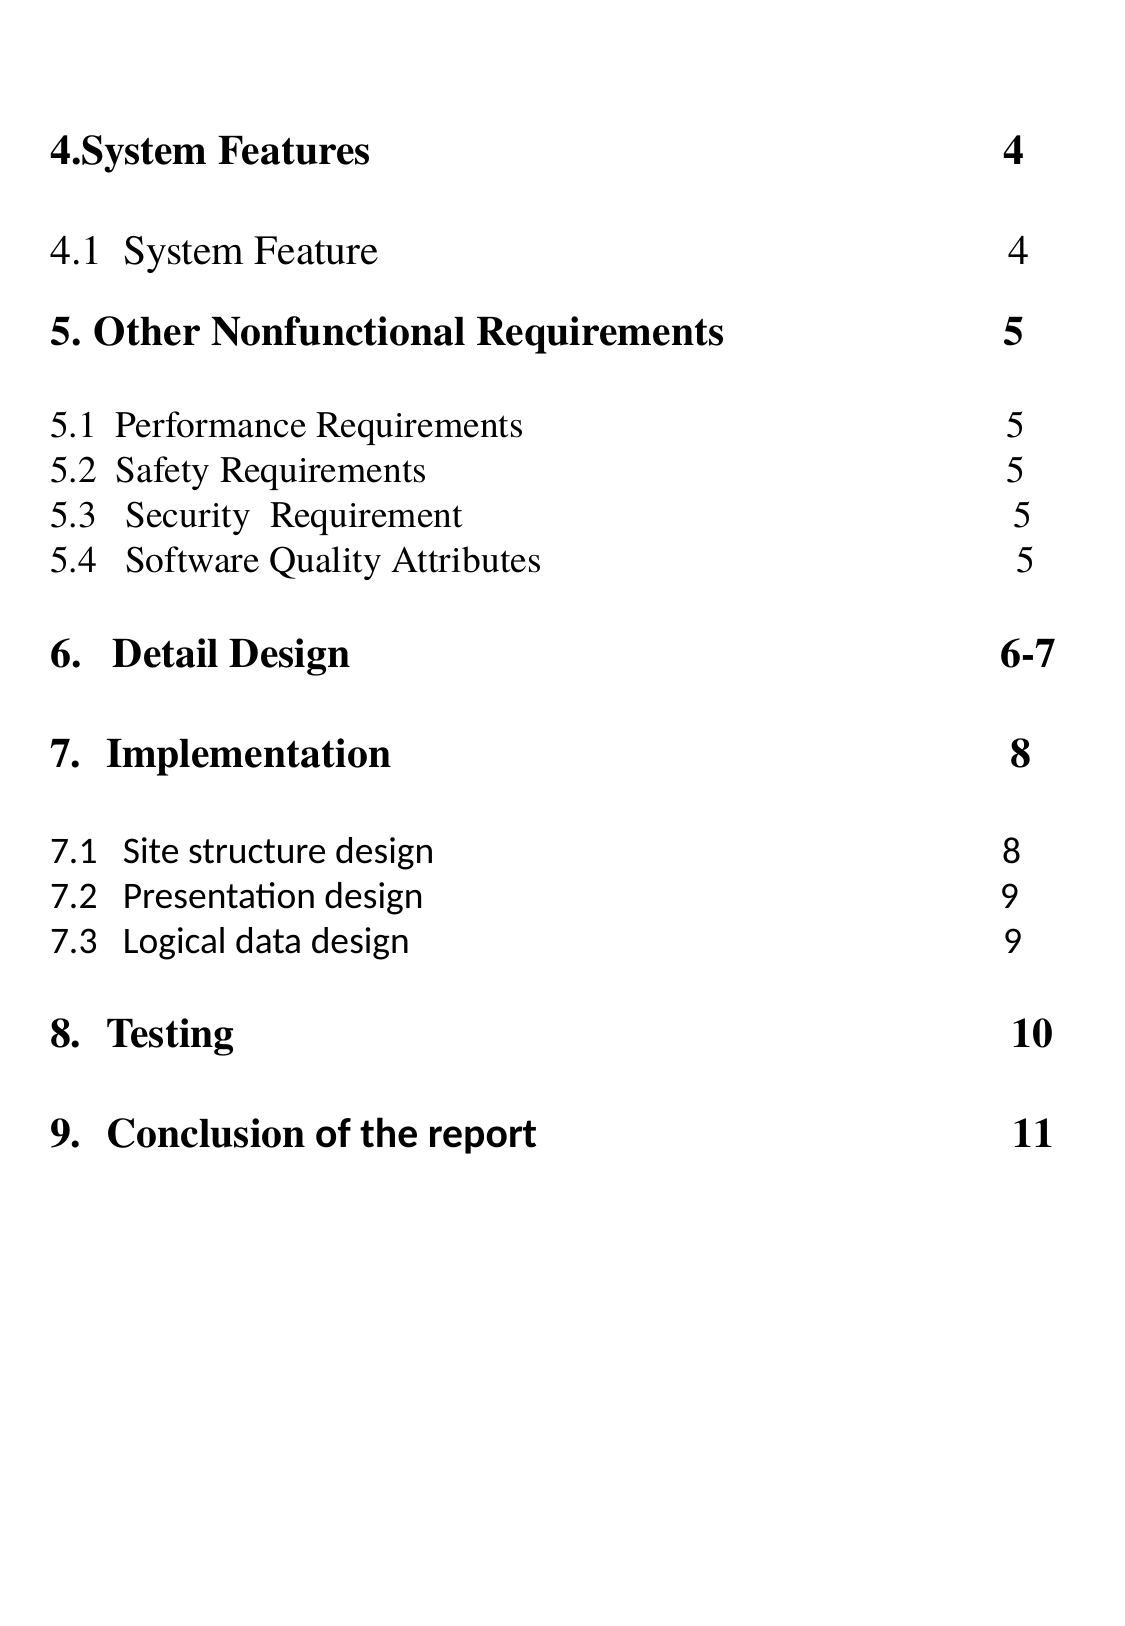

4.	System Features	4

4.1	  System Feature                                                            4

5.	 Other Nonfunctional Requirements	5

5.1	  Performance Requirements	5
5.2	  Safety Requirements	5
5.3  	 Security  Requirement                                                          5
5.4	   Software Quality Attributes                                                  5

6.   Detail Design                                                              6-7

Implementation                                                           8

7.1   Site structure design                                                                   8
7.2   Presentation design                                                                    9
7.3   Logical data design                                                                      9

Testing                                                                          10

Conclusion of the report                                                  11